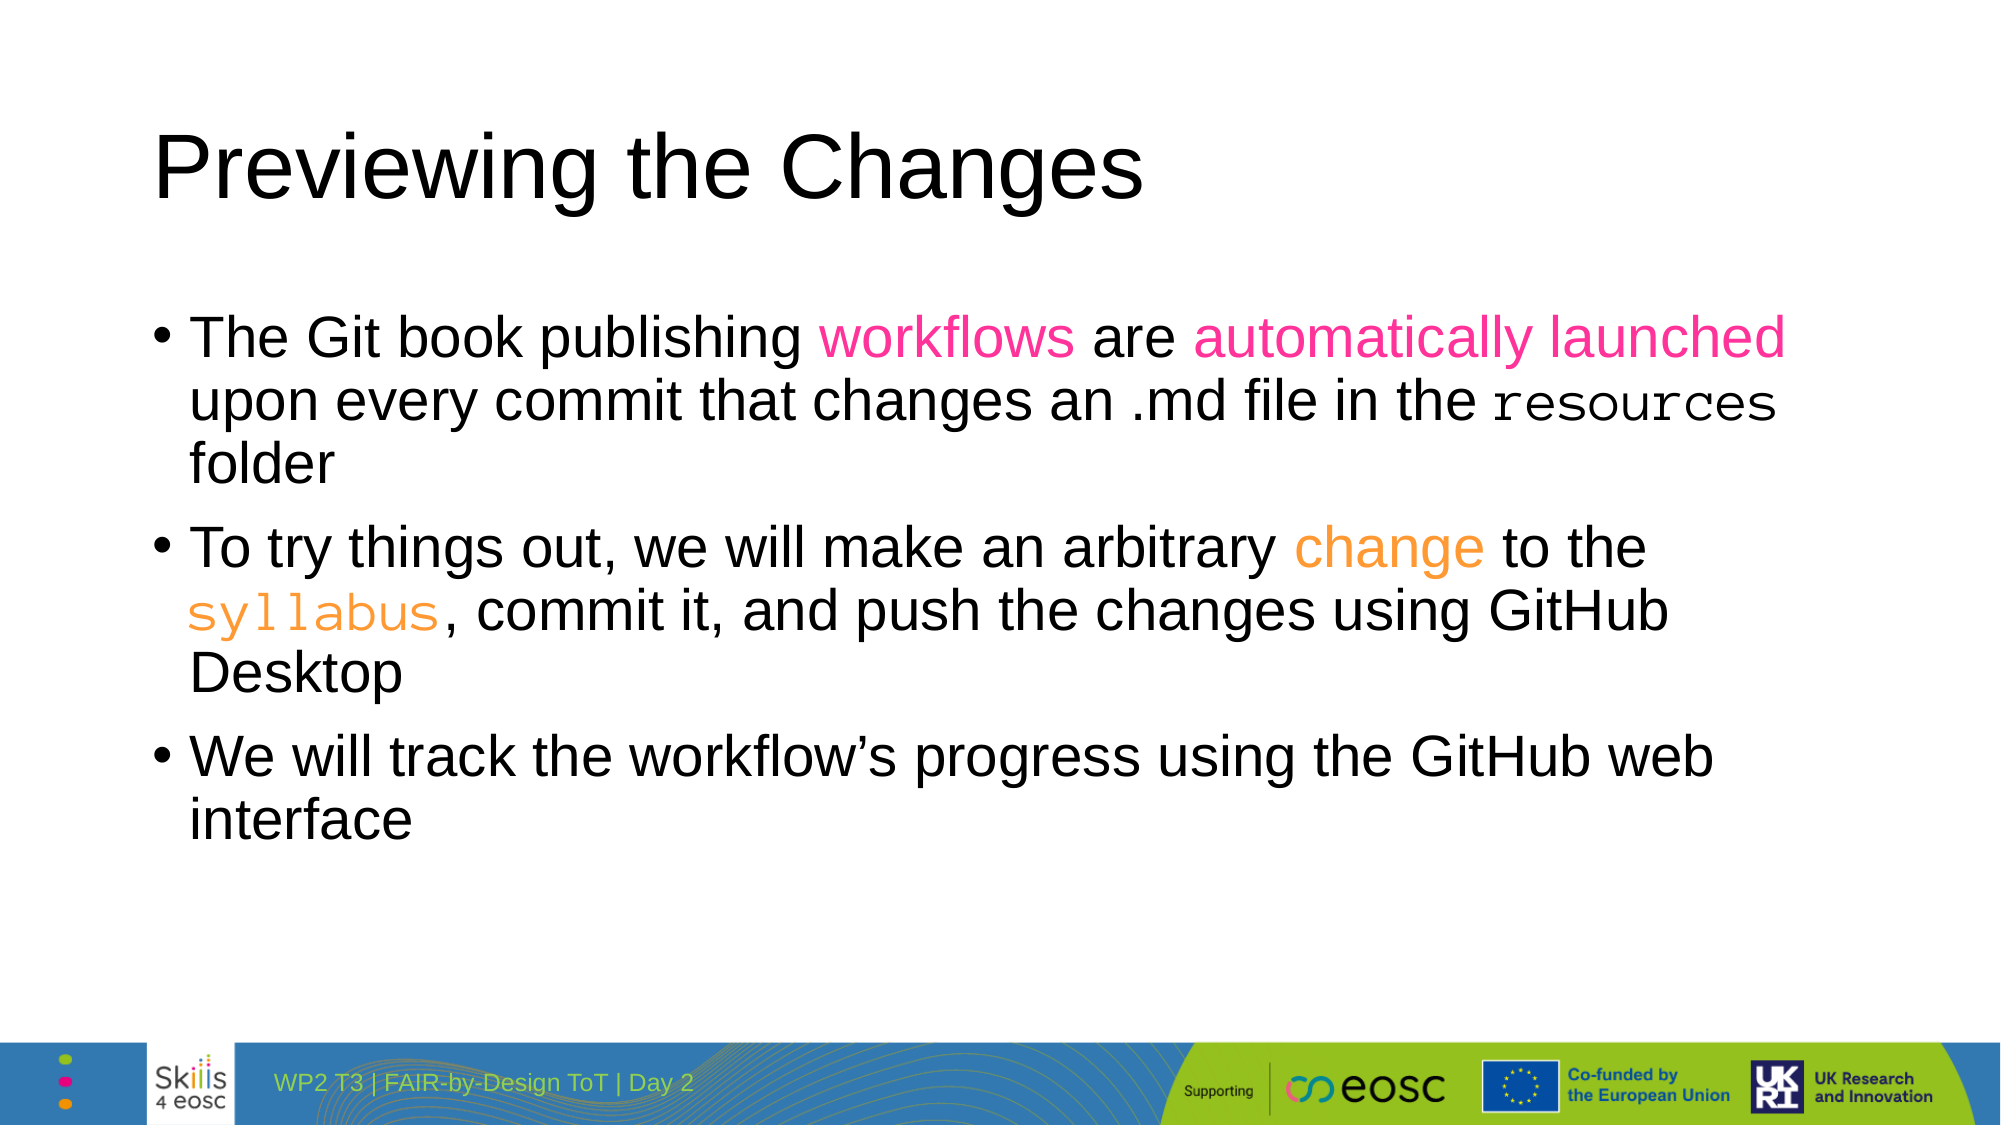

# Previewing the Changes
The Git book publishing workflows are automatically launched upon every commit that changes an .md file in the resources folder
To try things out, we will make an arbitrary change to the syllabus, commit it, and push the changes using GitHub Desktop
We will track the workflow’s progress using the GitHub web interface
WP2 T3 | FAIR-by-Design ToT | Day 2